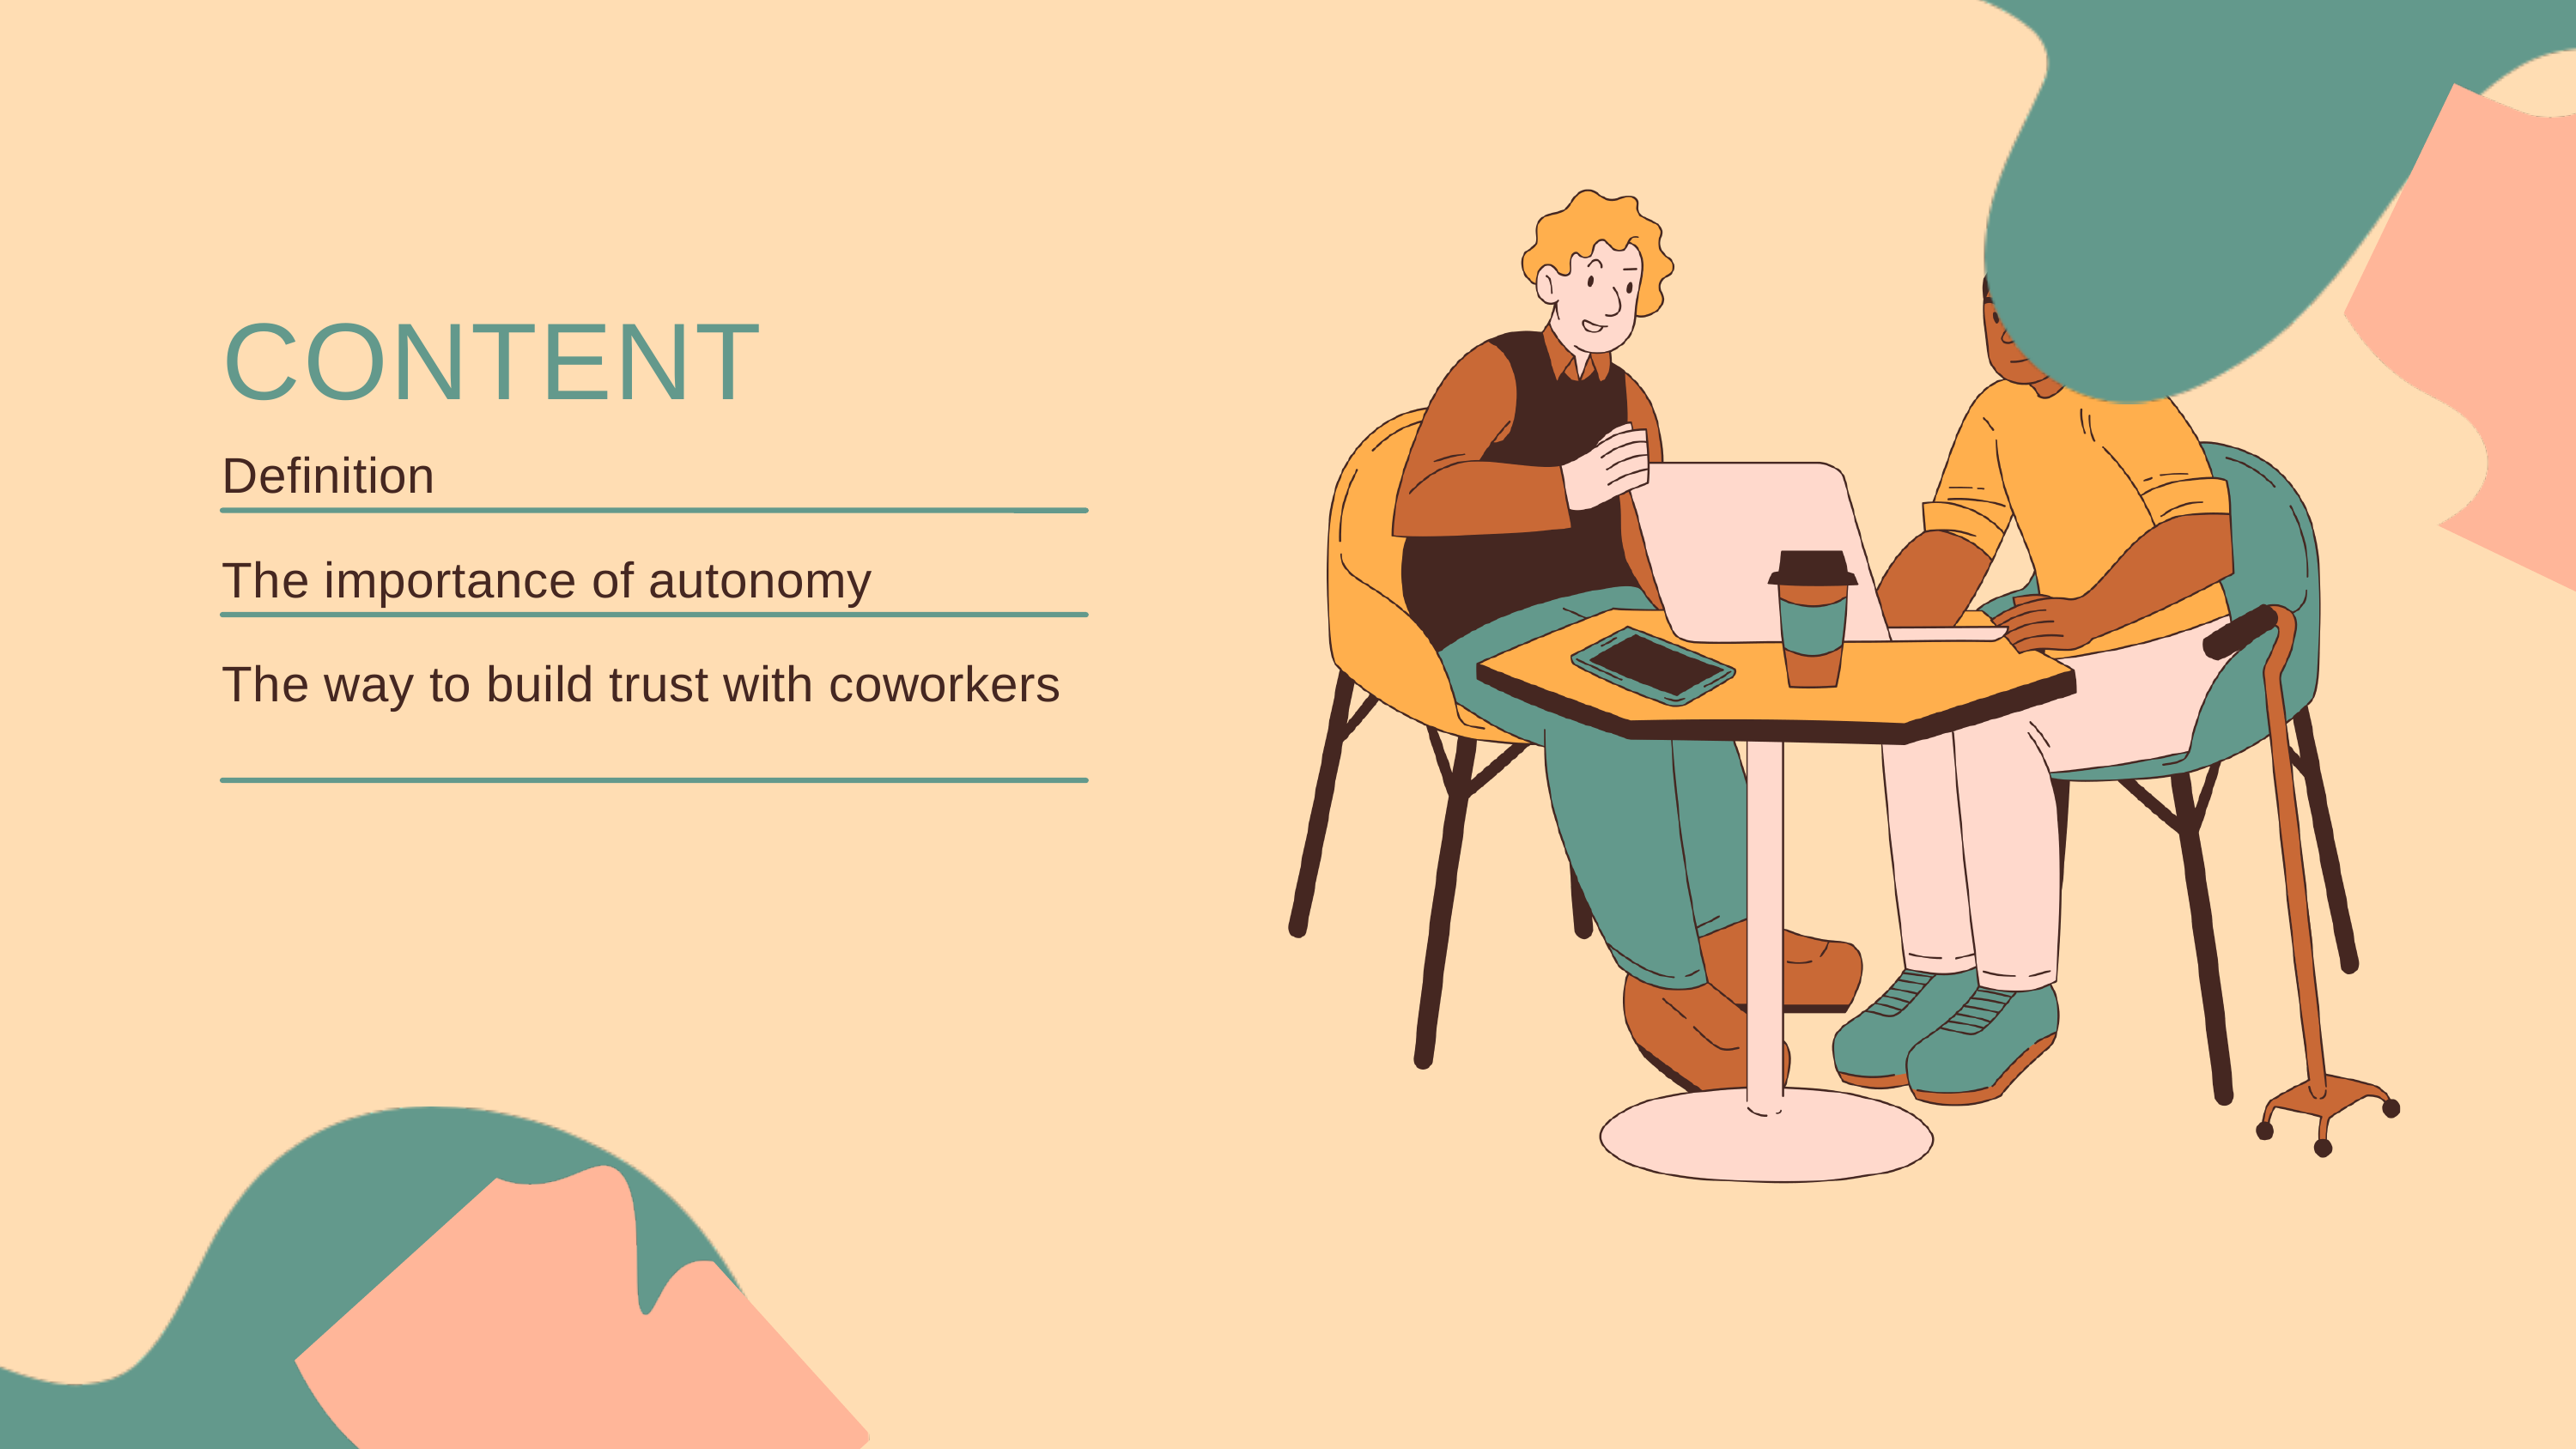

CONTENT
Definition

The importance of autonomy

The way to build trust with coworkers